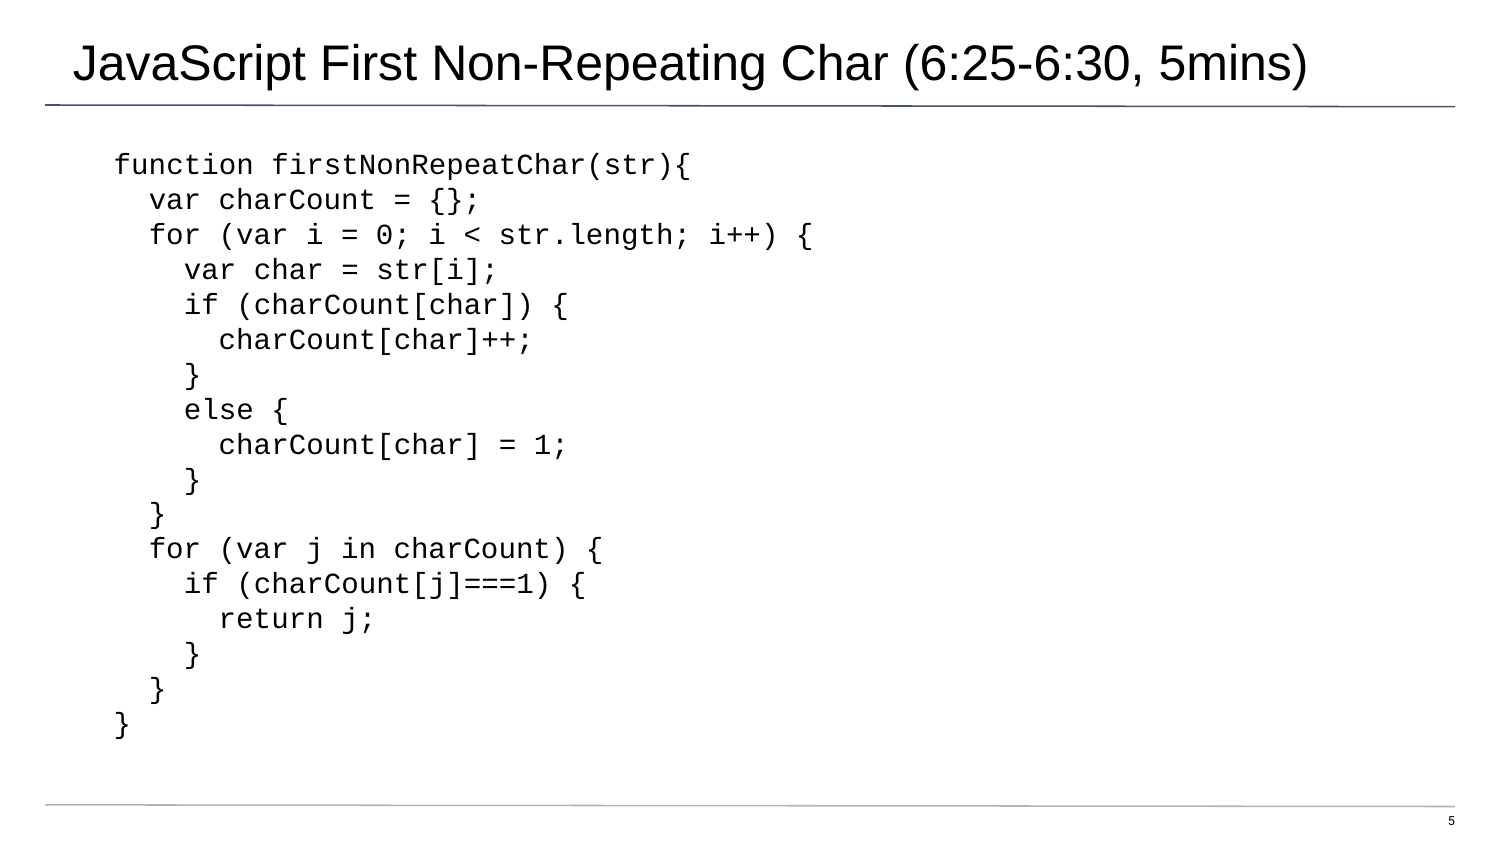

# JavaScript First Non-Repeating Char (6:25-6:30, 5mins)
function firstNonRepeatChar(str){
  var charCount = {};
  for (var i = 0; i < str.length; i++) {
    var char = str[i];
    if (charCount[char]) {
      charCount[char]++;
    }
    else {
      charCount[char] = 1;
    }
  }
  for (var j in charCount) {
    if (charCount[j]===1) {
      return j;
    }
  }
}